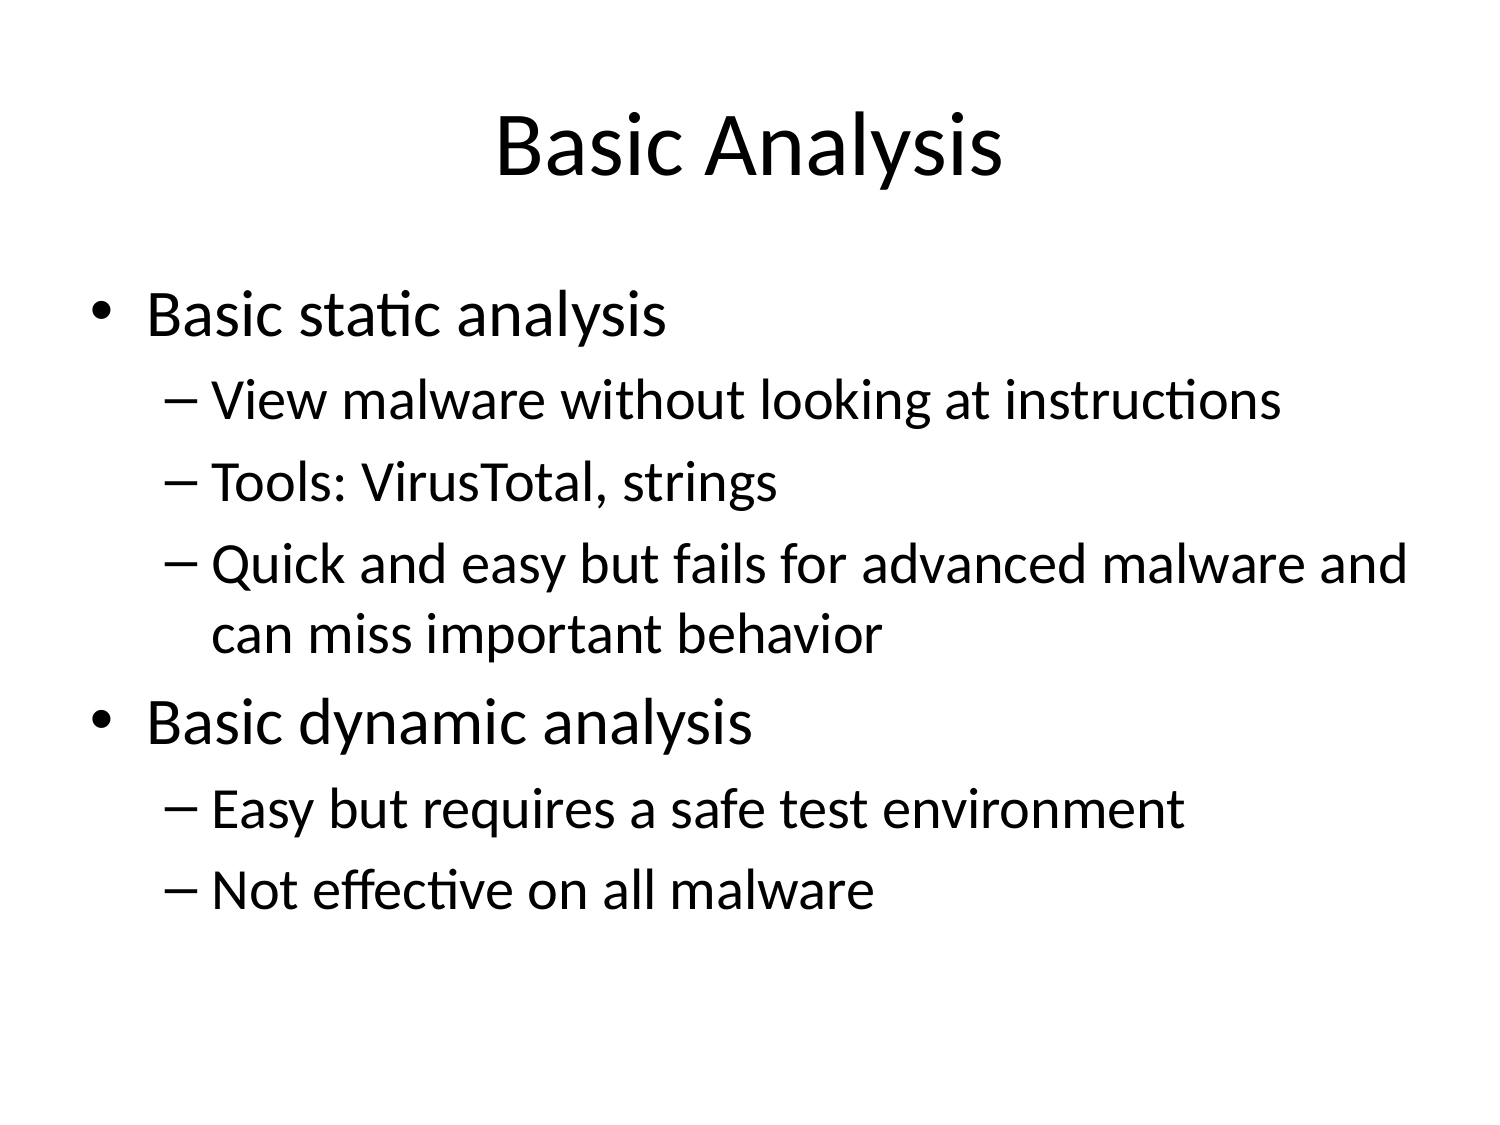

Basic Analysis
Basic static analysis
View malware without looking at instructions
Tools: VirusTotal, strings
Quick and easy but fails for advanced malware and can miss important behavior
Basic dynamic analysis
Easy but requires a safe test environment
Not effective on all malware